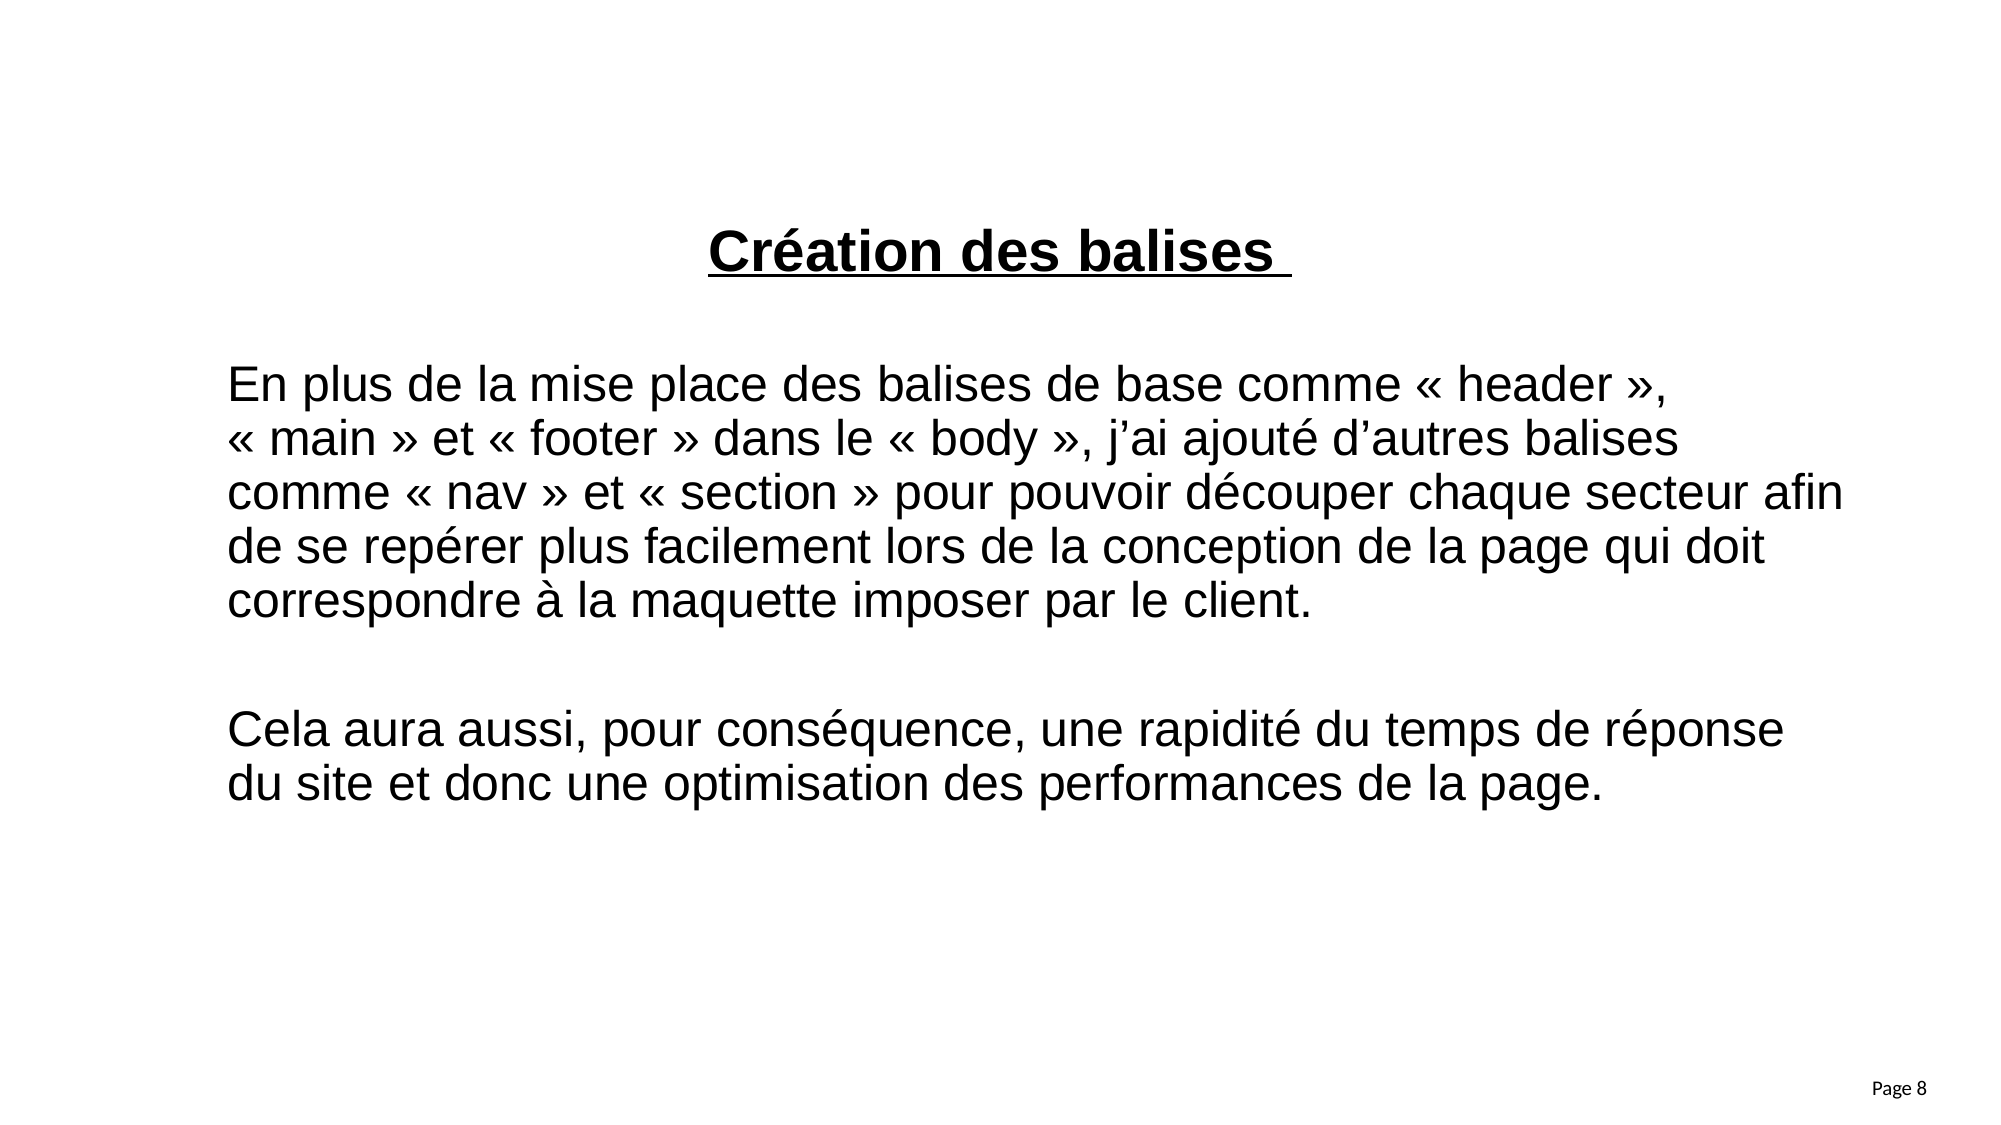

Création des balises

En plus de la mise place des balises de base comme « header », « main » et « footer » dans le « body », j’ai ajouté d’autres balises comme « nav » et « section » pour pouvoir découper chaque secteur afin de se repérer plus facilement lors de la conception de la page qui doit correspondre à la maquette imposer par le client.

Cela aura aussi, pour conséquence, une rapidité du temps de réponse du site et donc une optimisation des performances de la page.

Page 8